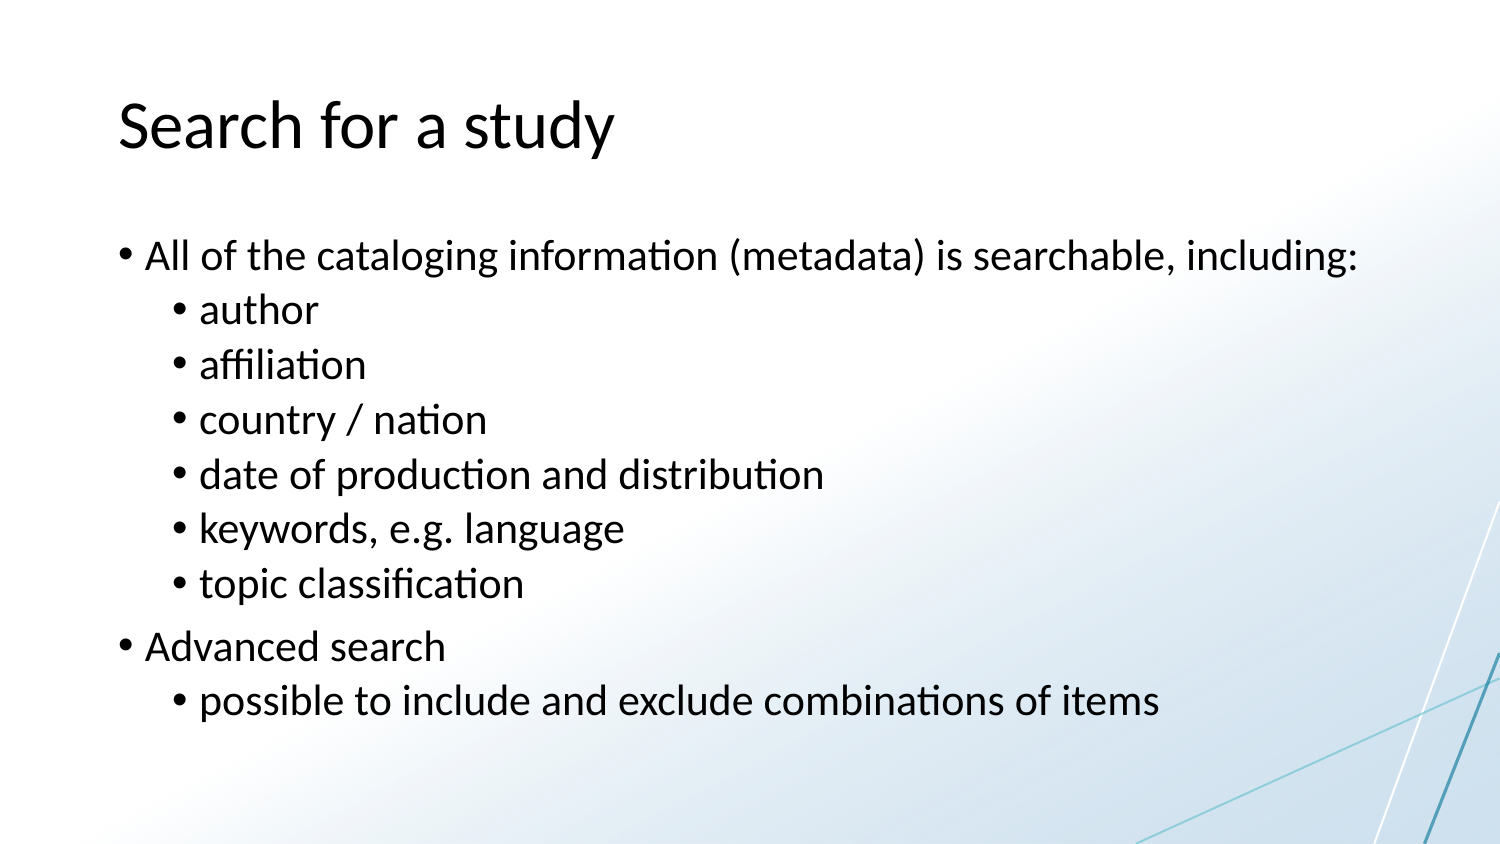

# Search for a study
All of the cataloging information (metadata) is searchable, including:
author
affiliation
country / nation
date of production and distribution
keywords, e.g. language
topic classification
Advanced search
possible to include and exclude combinations of items